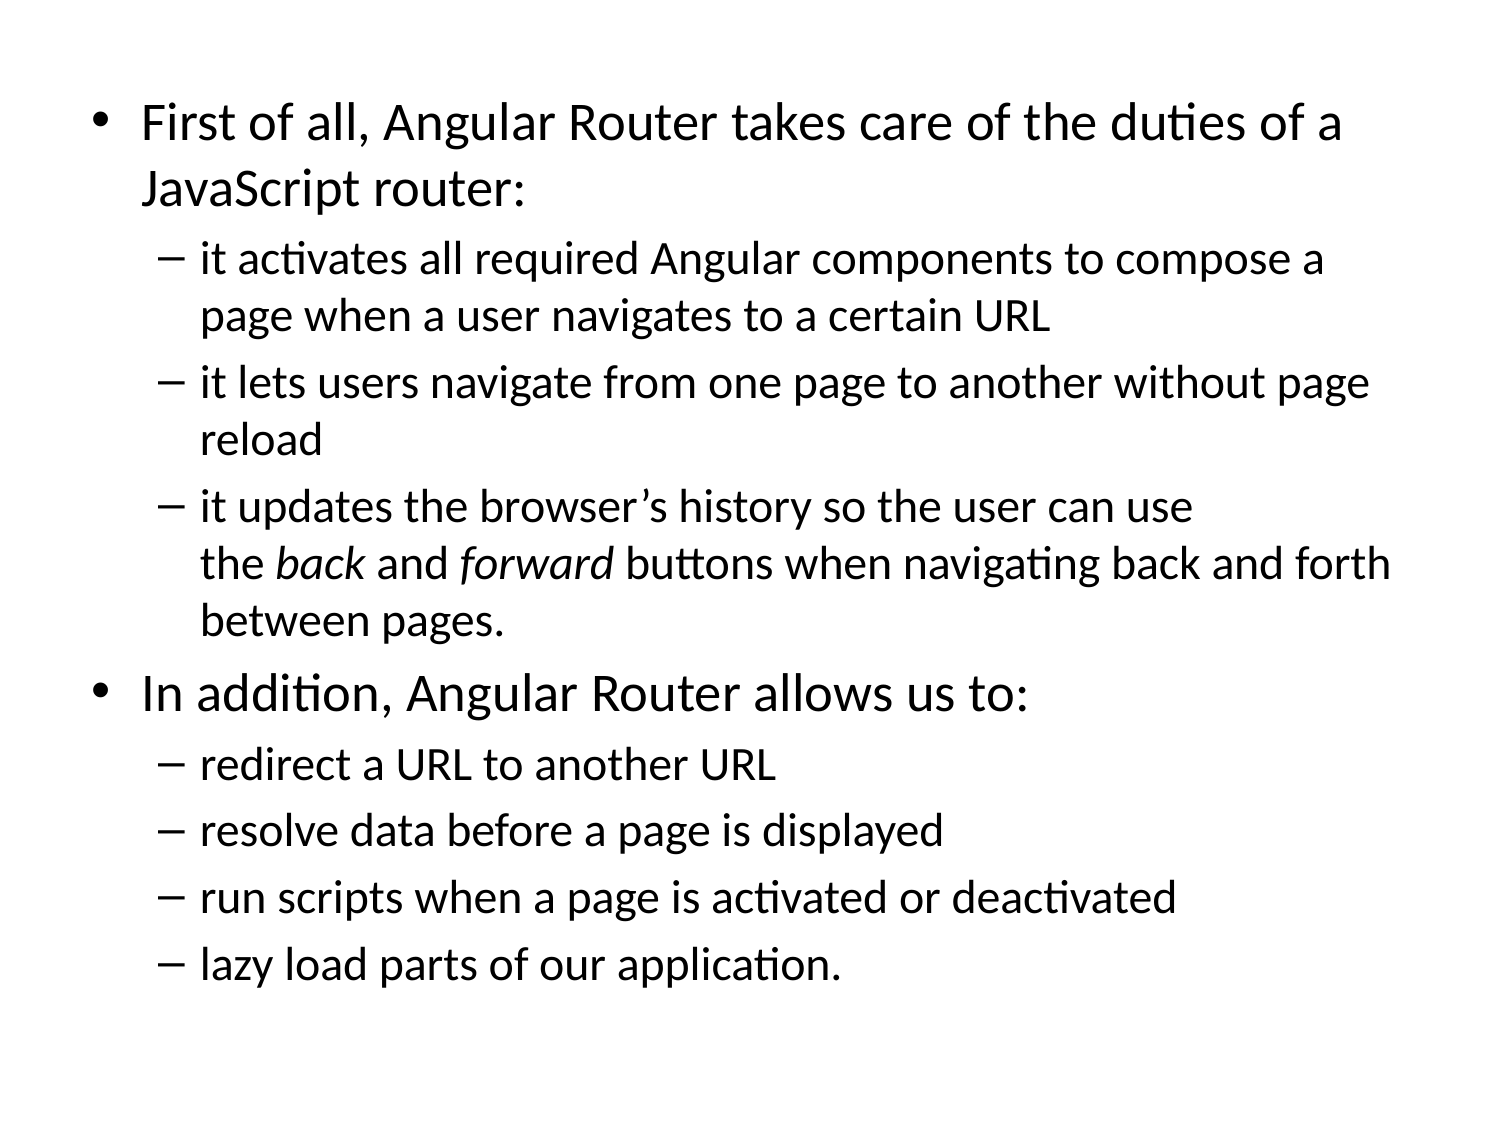

First of all, Angular Router takes care of the duties of a JavaScript router:
it activates all required Angular components to compose a page when a user navigates to a certain URL
it lets users navigate from one page to another without page reload
it updates the browser’s history so the user can use the back and forward buttons when navigating back and forth between pages.
In addition, Angular Router allows us to:
redirect a URL to another URL
resolve data before a page is displayed
run scripts when a page is activated or deactivated
lazy load parts of our application.